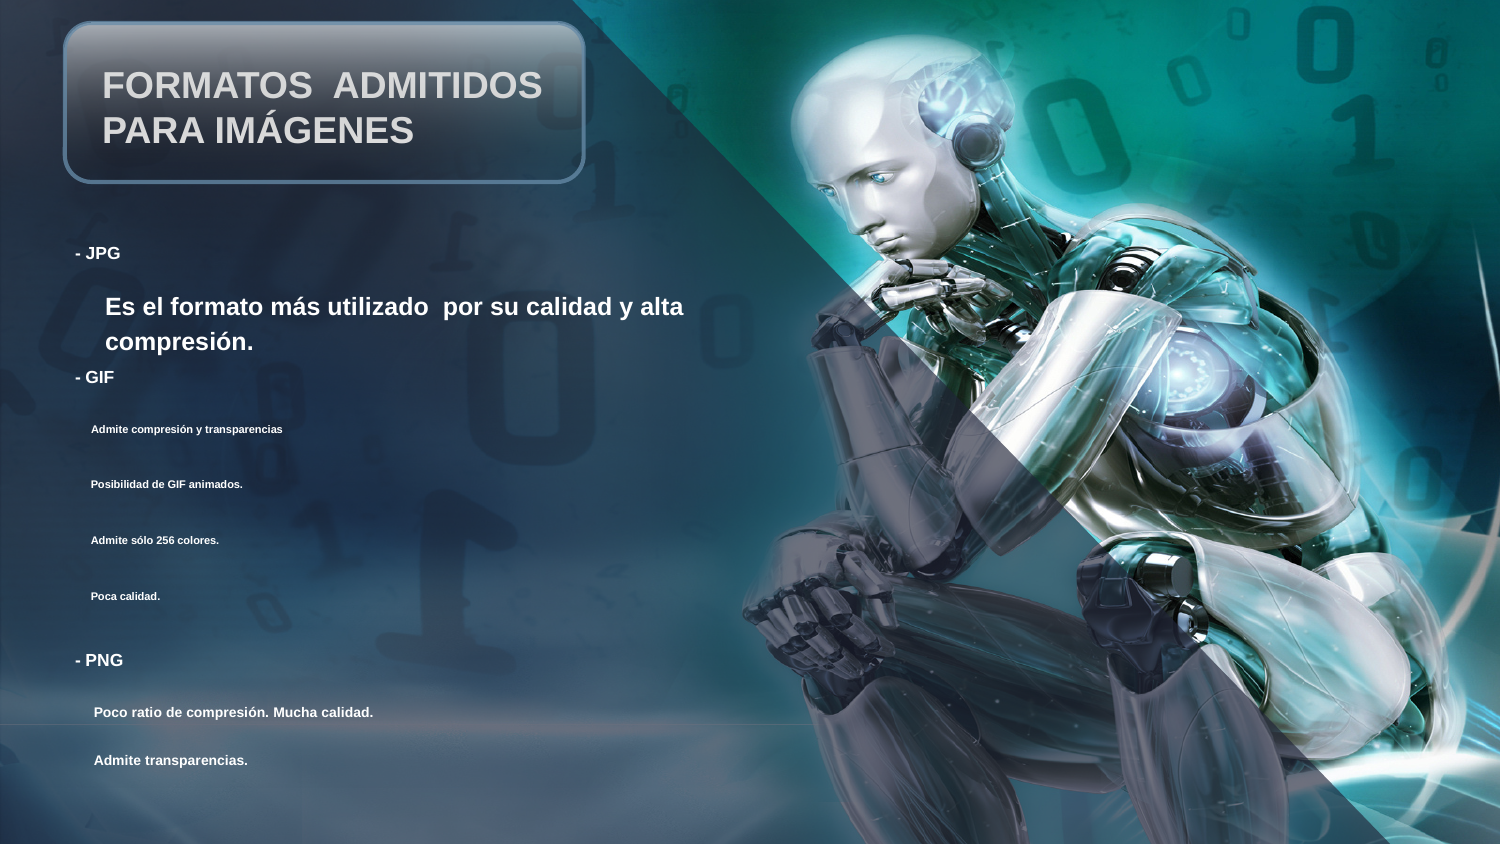

# FORMATOS  ADMITIDOS PARA IMÁGENES
- JPG

Es el formato más utilizado  por su calidad y alta compresión.
- GIF

Admite compresión y transparencias

Posibilidad de GIF animados.

Admite sólo 256 colores.

Poca calidad.

- PNG

Poco ratio de compresión. Mucha calidad.

Admite transparencias.